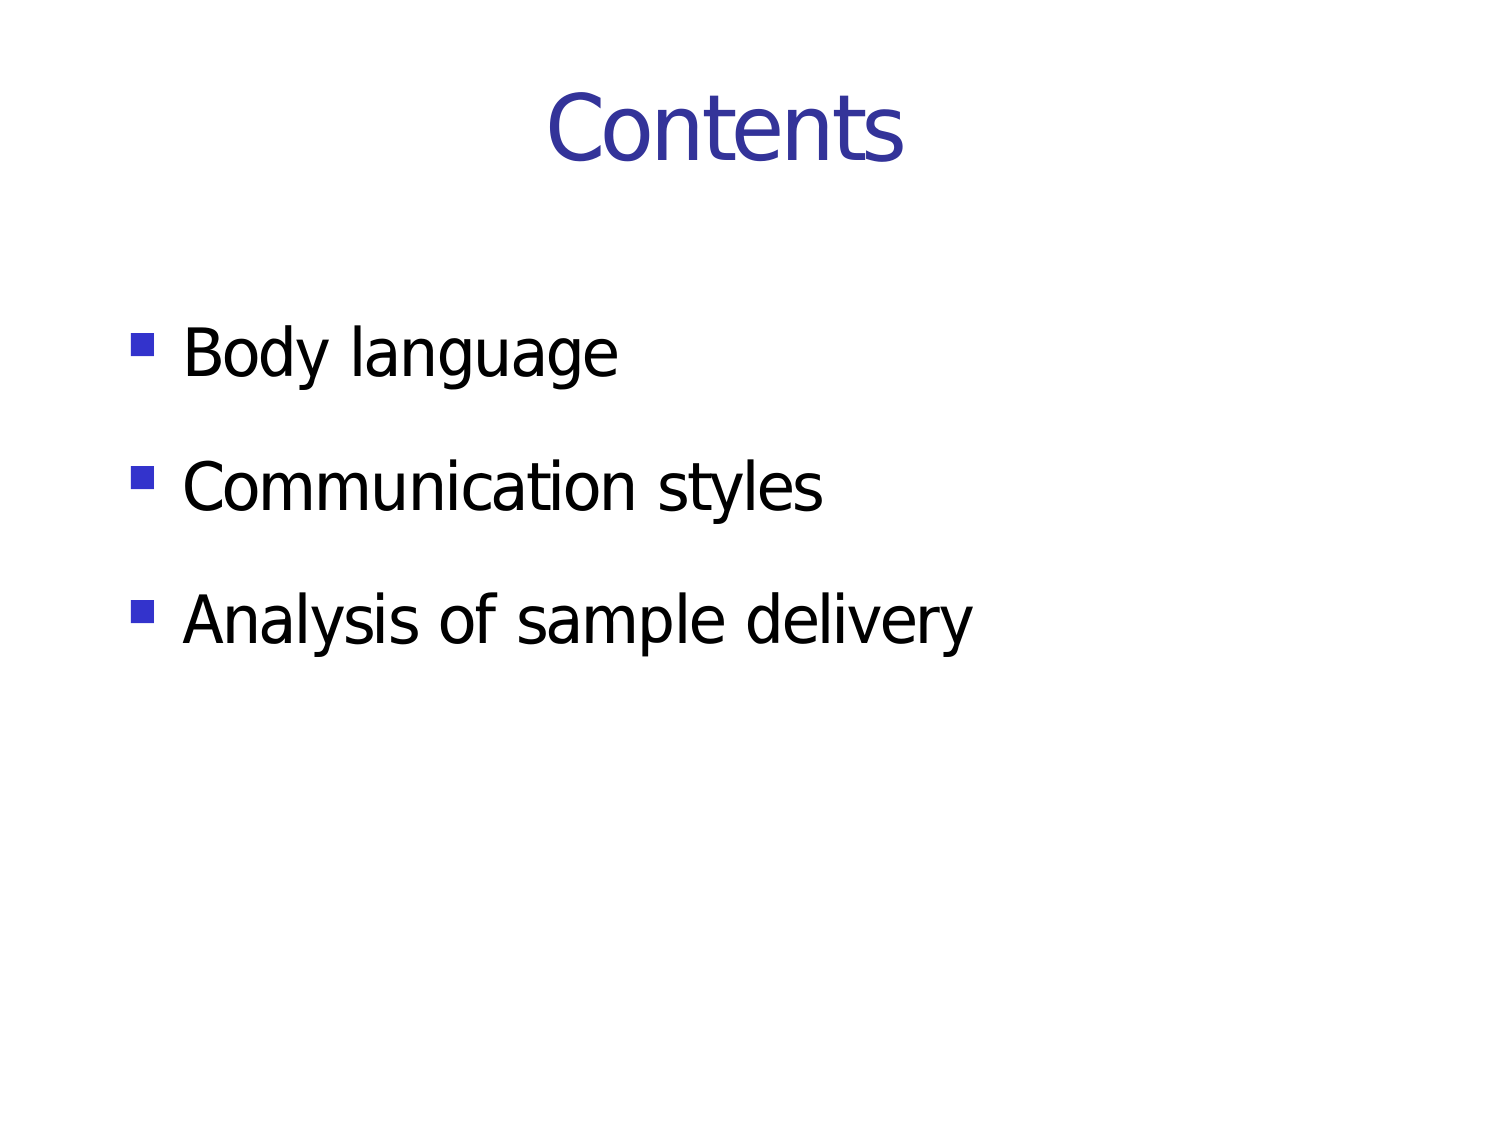

# Contents
Body language
Communication styles
Analysis of sample delivery